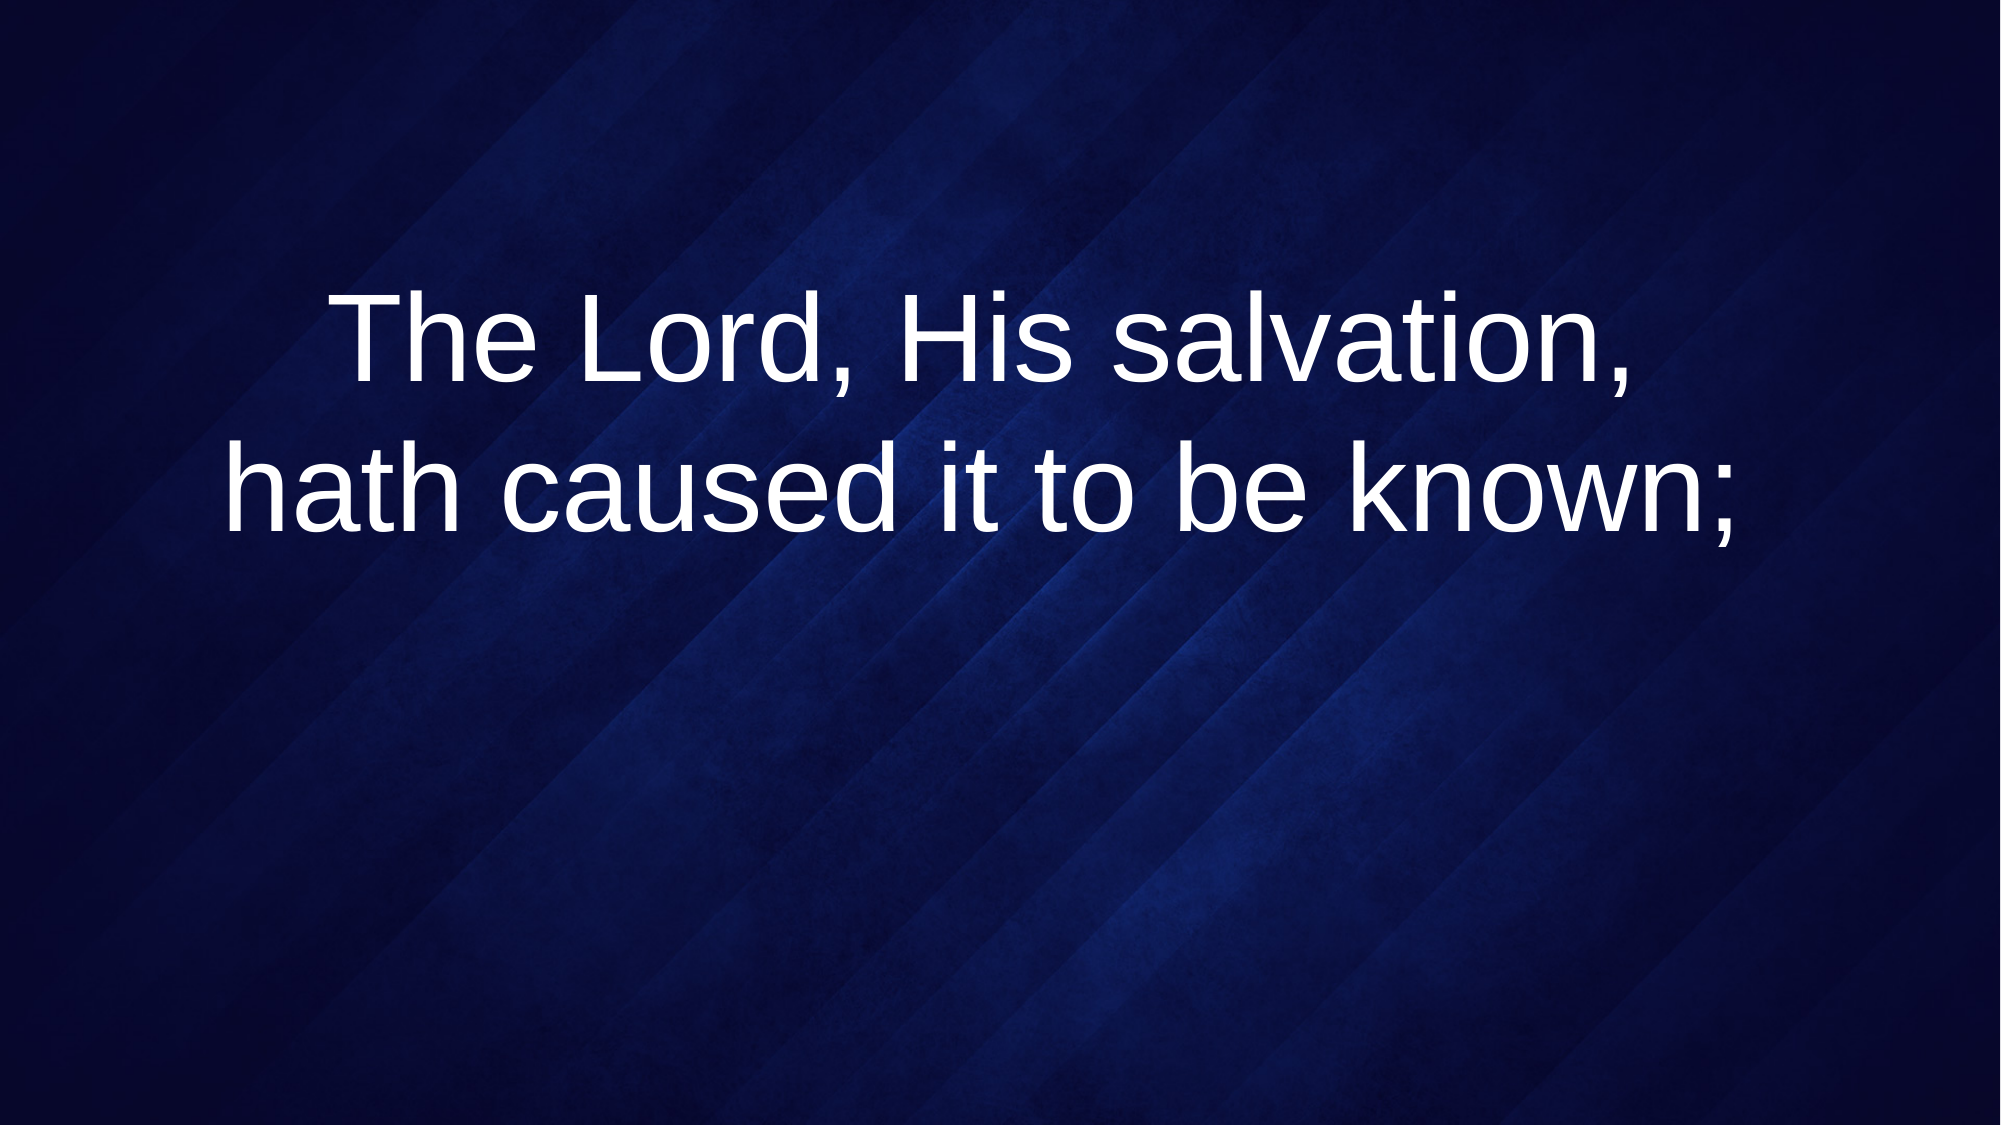

# The Lord, His salvation, hath caused it to be known;